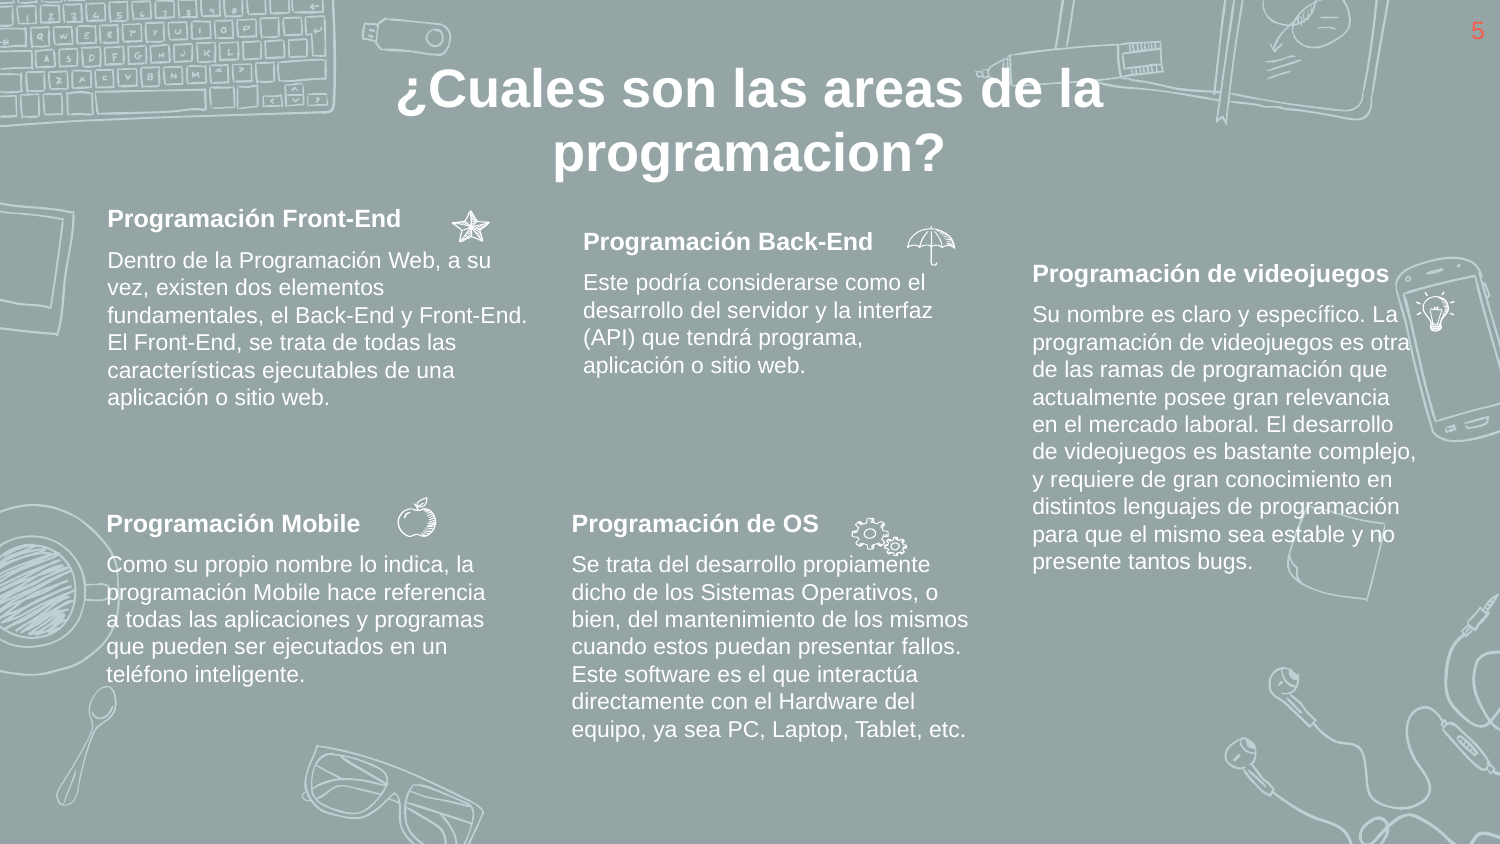

5
# ¿Cuales son las areas de la programacion?
Programación Front-End
Dentro de la Programación Web, a su vez, existen dos elementos fundamentales, el Back-End y Front-End. El Front-End, se trata de todas las características ejecutables de una aplicación o sitio web.

Programación Back-End
Este podría considerarse como el desarrollo del servidor y la interfaz (API) que tendrá programa, aplicación o sitio web.

Programación de videojuegos
Su nombre es claro y específico. La programación de videojuegos es otra de las ramas de programación que actualmente posee gran relevancia en el mercado laboral. El desarrollo de videojuegos es bastante complejo, y requiere de gran conocimiento en distintos lenguajes de programación para que el mismo sea estable y no presente tantos bugs.

Programación Mobile
Como su propio nombre lo indica, la programación Mobile hace referencia a todas las aplicaciones y programas que pueden ser ejecutados en un teléfono inteligente.
Programación de OS
Se trata del desarrollo propiamente dicho de los Sistemas Operativos, o bien, del mantenimiento de los mismos cuando estos puedan presentar fallos. Este software es el que interactúa directamente con el Hardware del equipo, ya sea PC, Laptop, Tablet, etc.